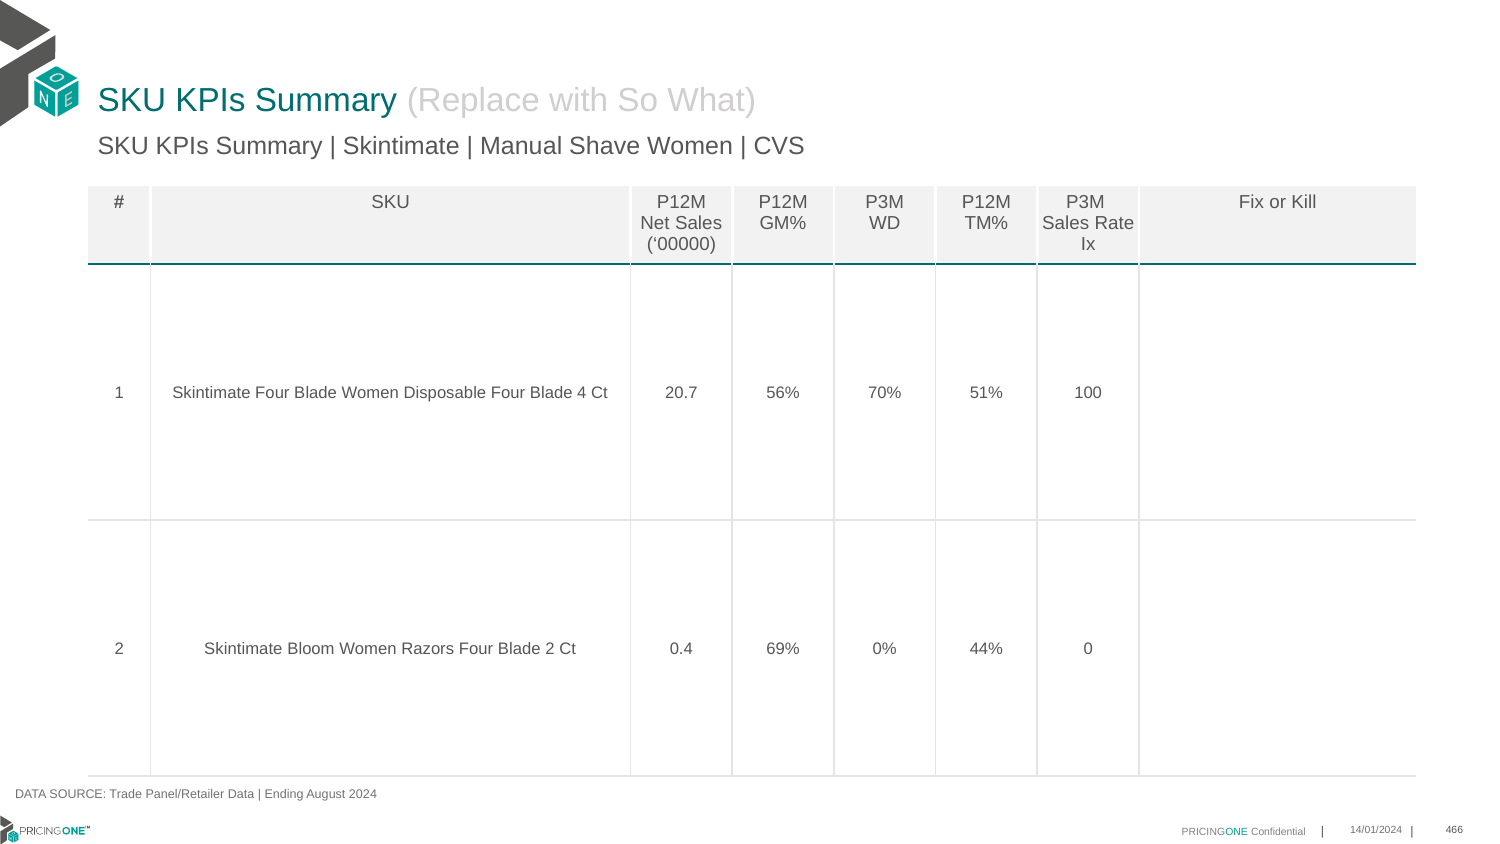

# SKU KPIs Summary (Replace with So What)
SKU KPIs Summary | Skintimate | Manual Shave Women | CVS
| # | SKU | P12M Net Sales (‘00000) | P12M GM% | P3M WD | P12M TM% | P3M Sales Rate Ix | Fix or Kill |
| --- | --- | --- | --- | --- | --- | --- | --- |
| 1 | Skintimate Four Blade Women Disposable Four Blade 4 Ct | 20.7 | 56% | 70% | 51% | 100 |  |
| 2 | Skintimate Bloom Women Razors Four Blade 2 Ct | 0.4 | 69% | 0% | 44% | 0 |  |
DATA SOURCE: Trade Panel/Retailer Data | Ending August 2024

14/01/2024
466